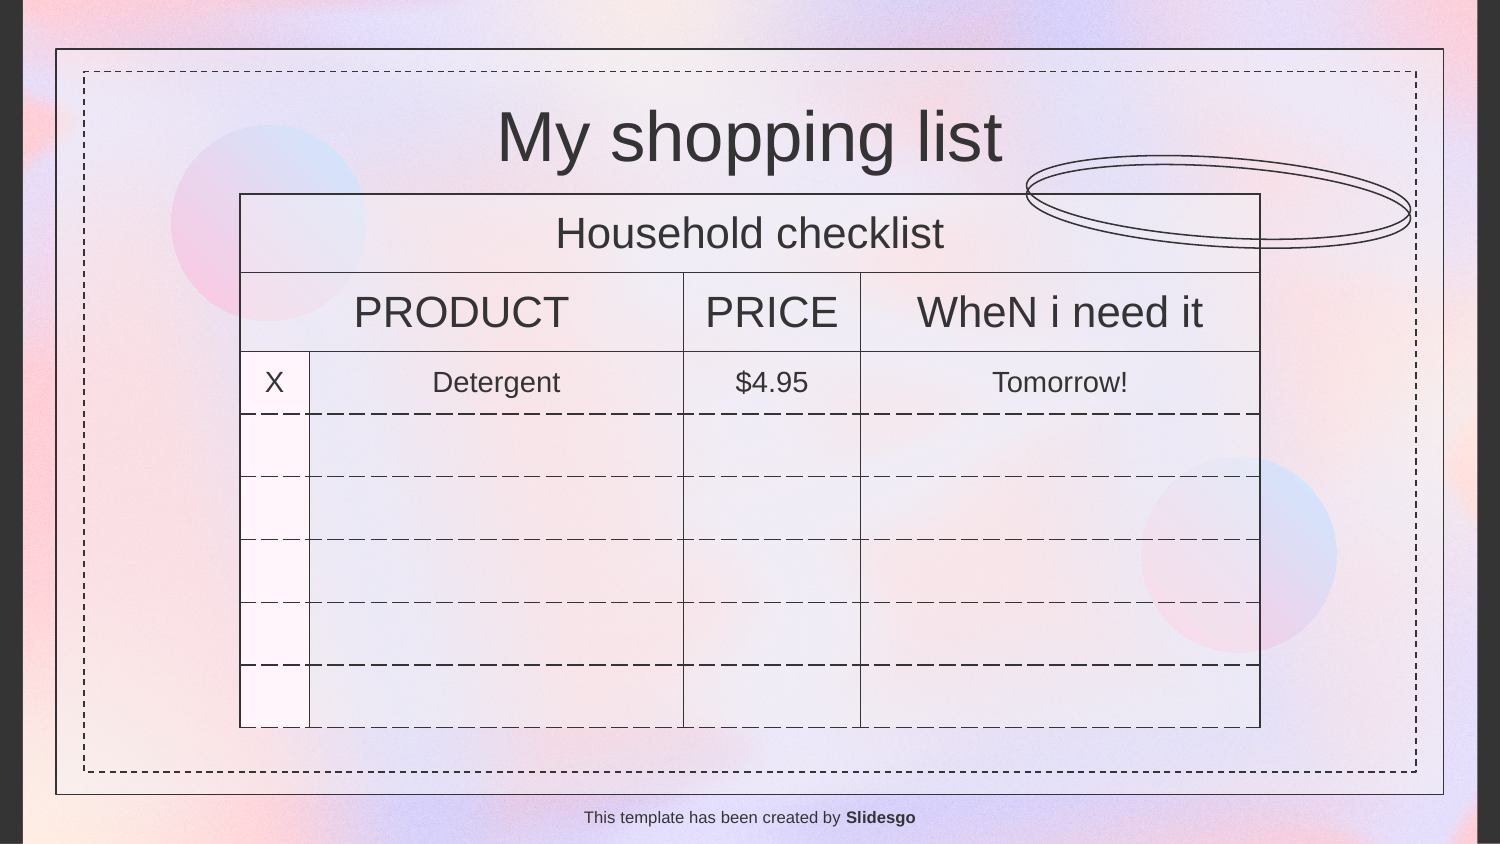

# My shopping list

| Household checklist |  |  |  |
| --- | --- | --- | --- |
| PRODUCT |  | PRICE | WheN i need it |
| X | Detergent | $4.95 | Tomorrow! |
|  |  |  |  |
|  |  |  |  |
|  |  |  |  |
|  |  |  |  |
|  |  |  |  |

This template has been created by Slidesgo